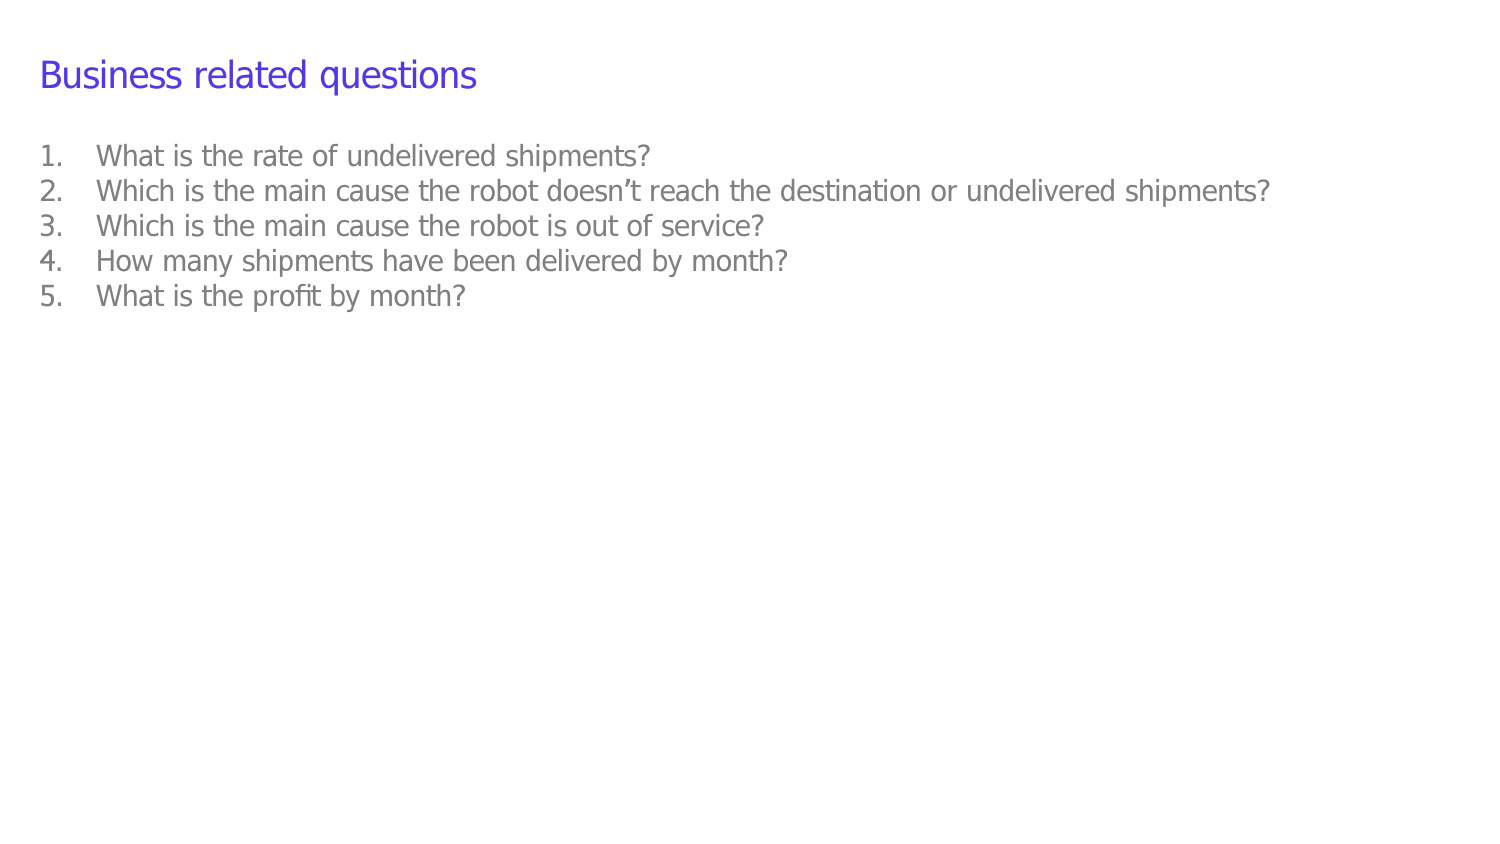

Business related questions
Assignment 2: — Data Implementation
What is the rate of undelivered shipments?
Which is the main cause the robot doesn’t reach the destination or undelivered shipments?
Which is the main cause the robot is out of service?
How many shipments have been delivered by month?
What is the profit by month?